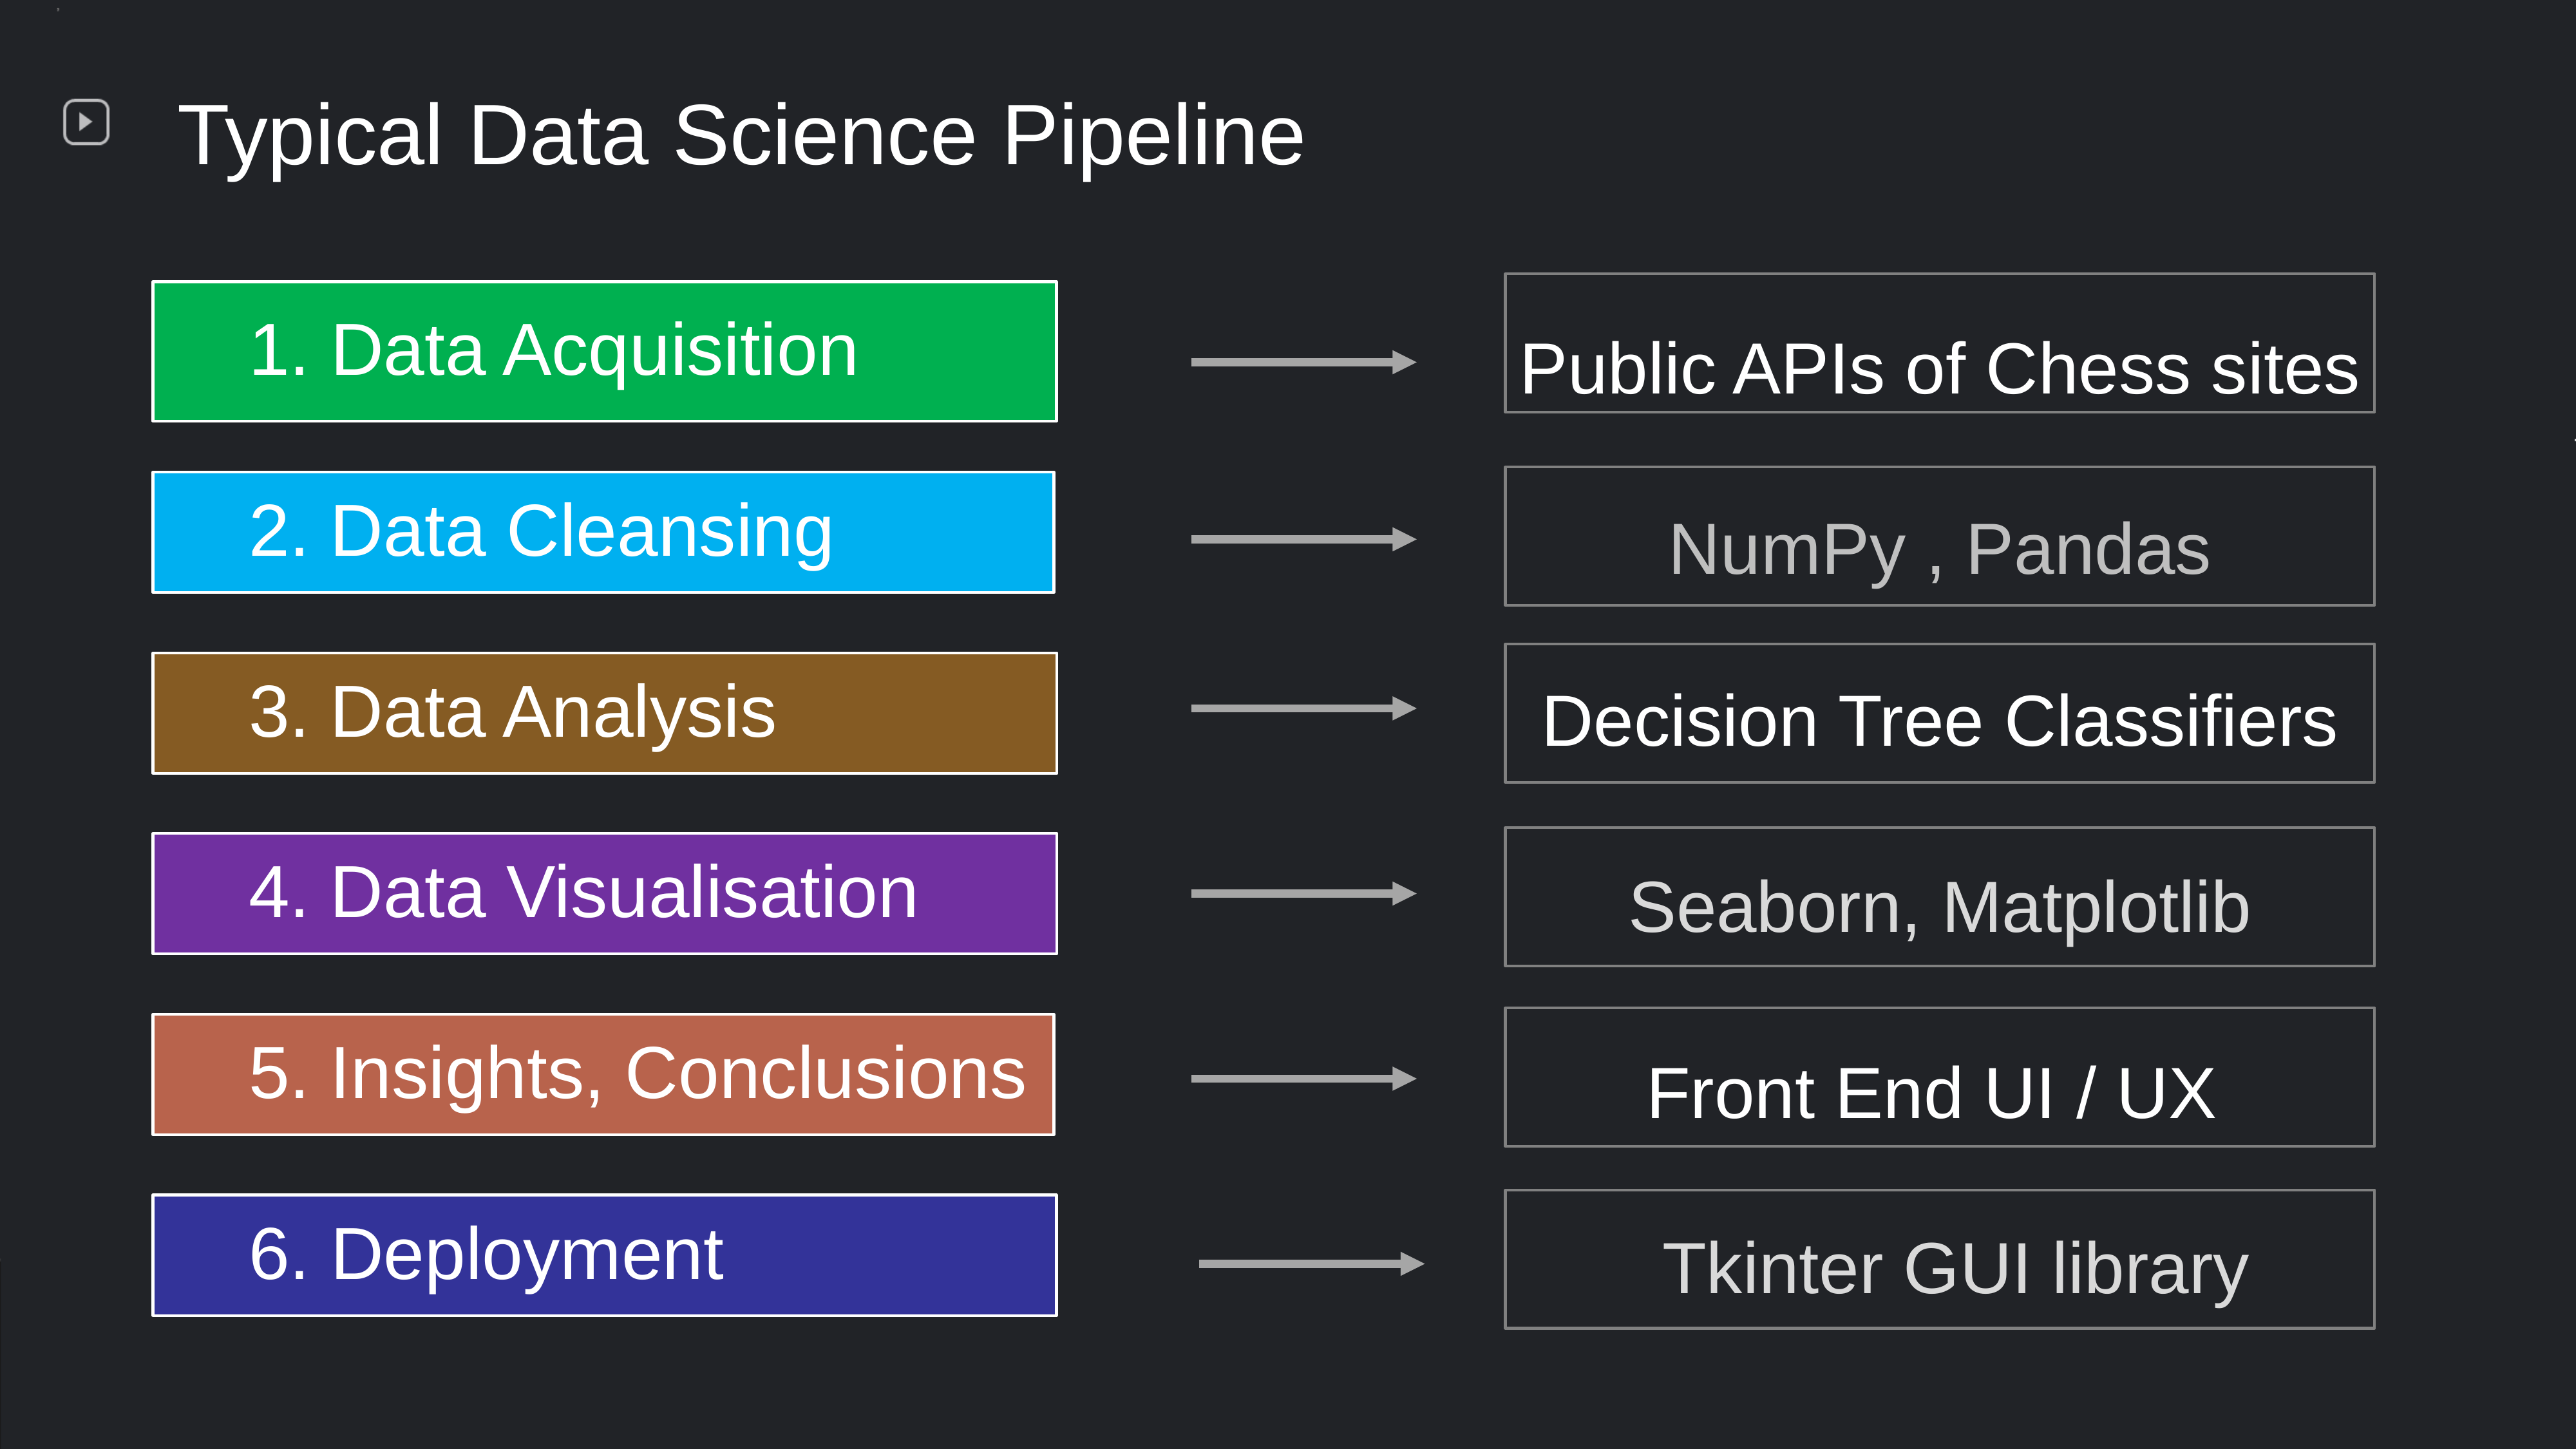

,
Typical Data Science Pipeline
1. Data Acquisition
2. Data Cleansing
3. Data Analysis
4. Data Visualisation
5. Insights, Conclusions
6. Deployment
Public APIs of Chess sites

NumPy , Pandas

Decision Tree Classifiers

Seaborn, Matplotlib

Front End UI / UX

Tkinter GUI library